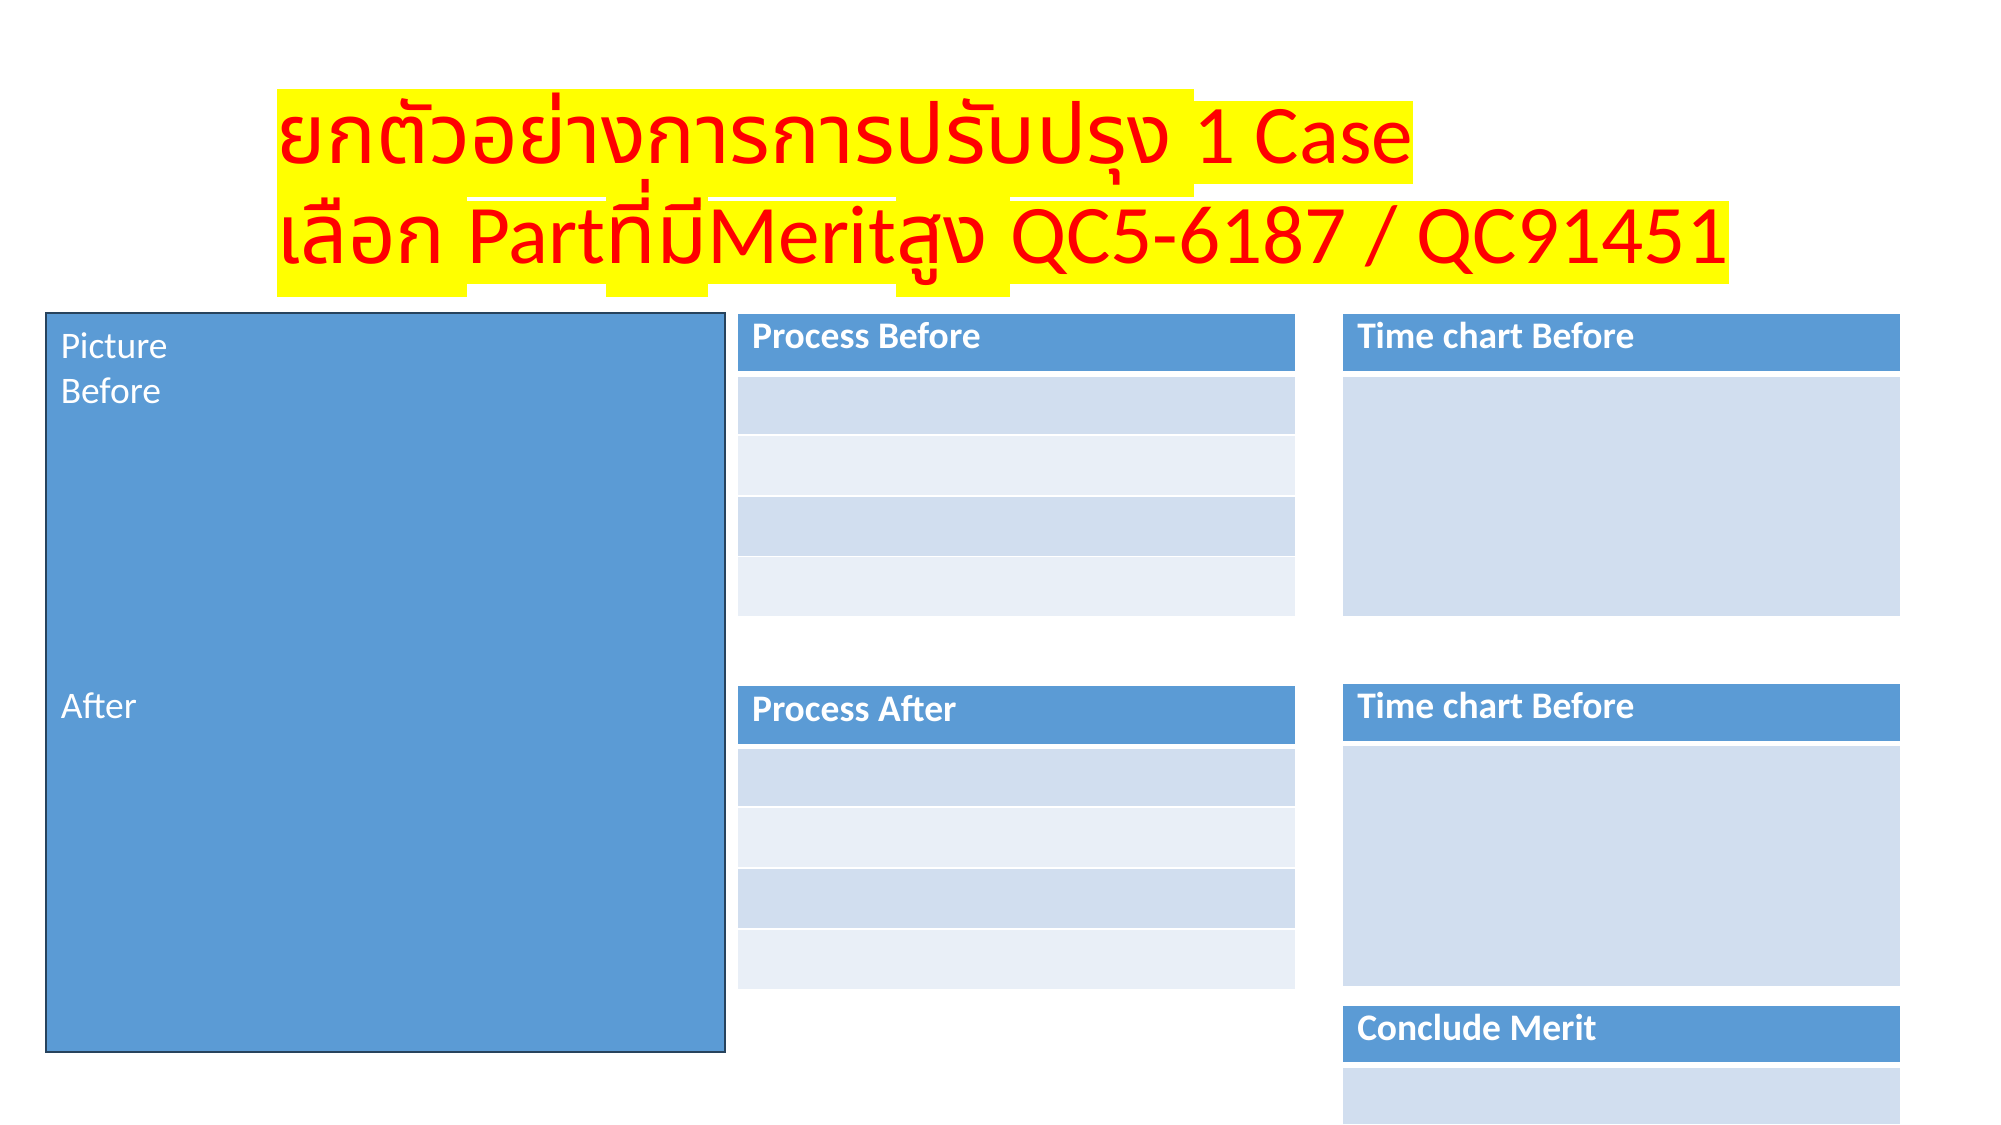

ยกตัวอย่างการการปรับปรุง 1 Case
เลือก Partที่มีMeritสูง QC5-6187 / QC91451
Picture
Before

After
| Process Before |
| --- |
|  |
|  |
|  |
|  |
| Time chart Before |
| --- |
|  |
| Time chart Before |
| --- |
|  |
| Process After |
| --- |
|  |
|  |
|  |
|  |
| Conclude Merit |
| --- |
|  |